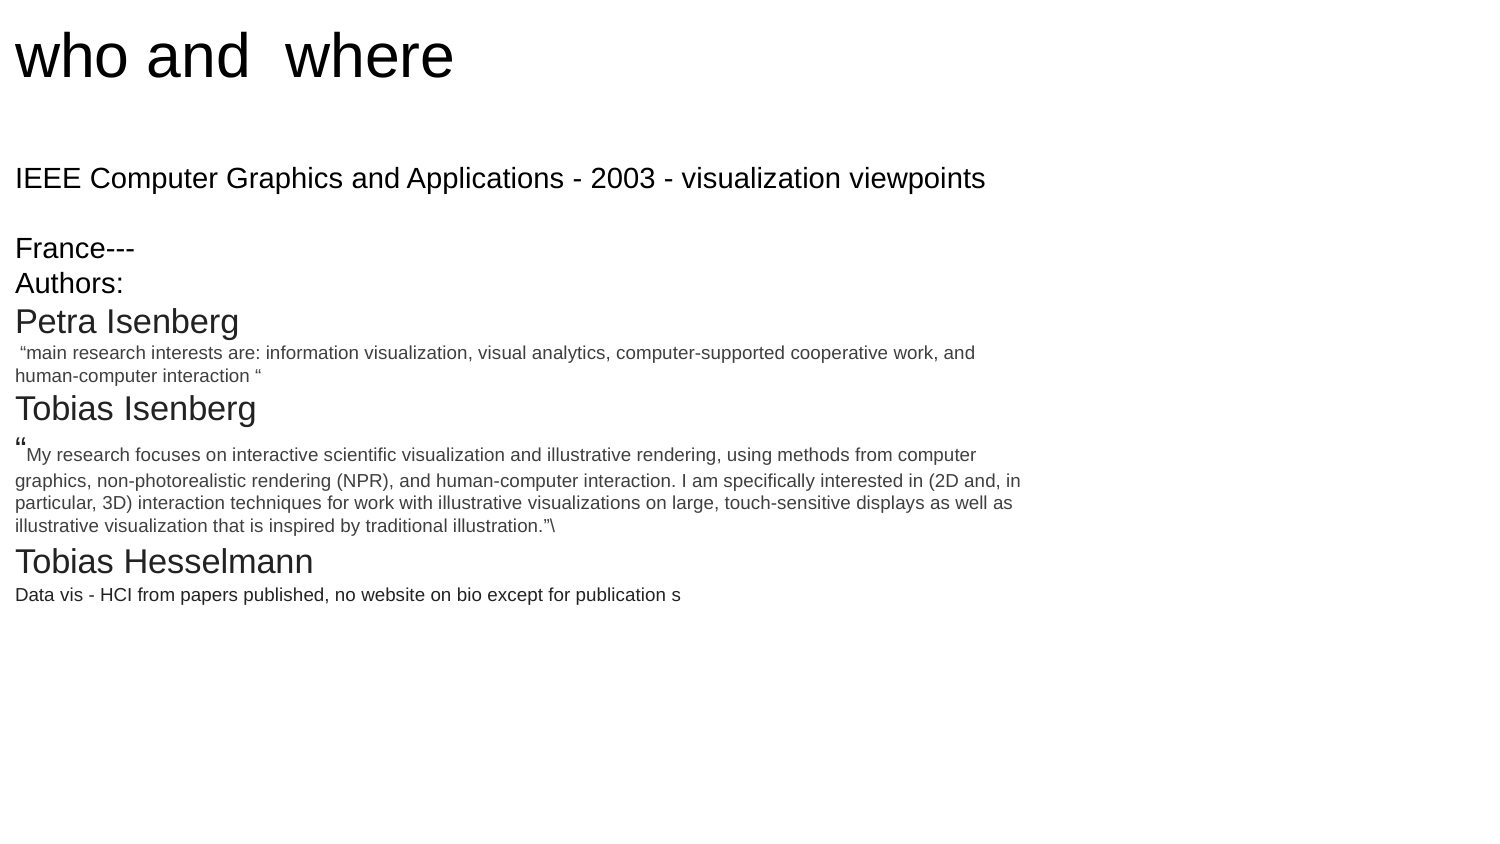

who and  where

IEEE Computer Graphics and Applications - 2003 - visualization viewpoints

France---
Authors:
Petra Isenberg
 “main research interests are: information visualization, visual analytics, computer-supported cooperative work, and human-computer interaction “
Tobias Isenberg
“My research focuses on interactive scientific visualization and illustrative rendering, using methods from computer graphics, non-photorealistic rendering (NPR), and human-computer interaction. I am specifically interested in (2D and, in particular, 3D) interaction techniques for work with illustrative visualizations on large, touch-sensitive displays as well as illustrative visualization that is inspired by traditional illustration.”\
Tobias Hesselmann
Data vis - HCI from papers published, no website on bio except for publication s